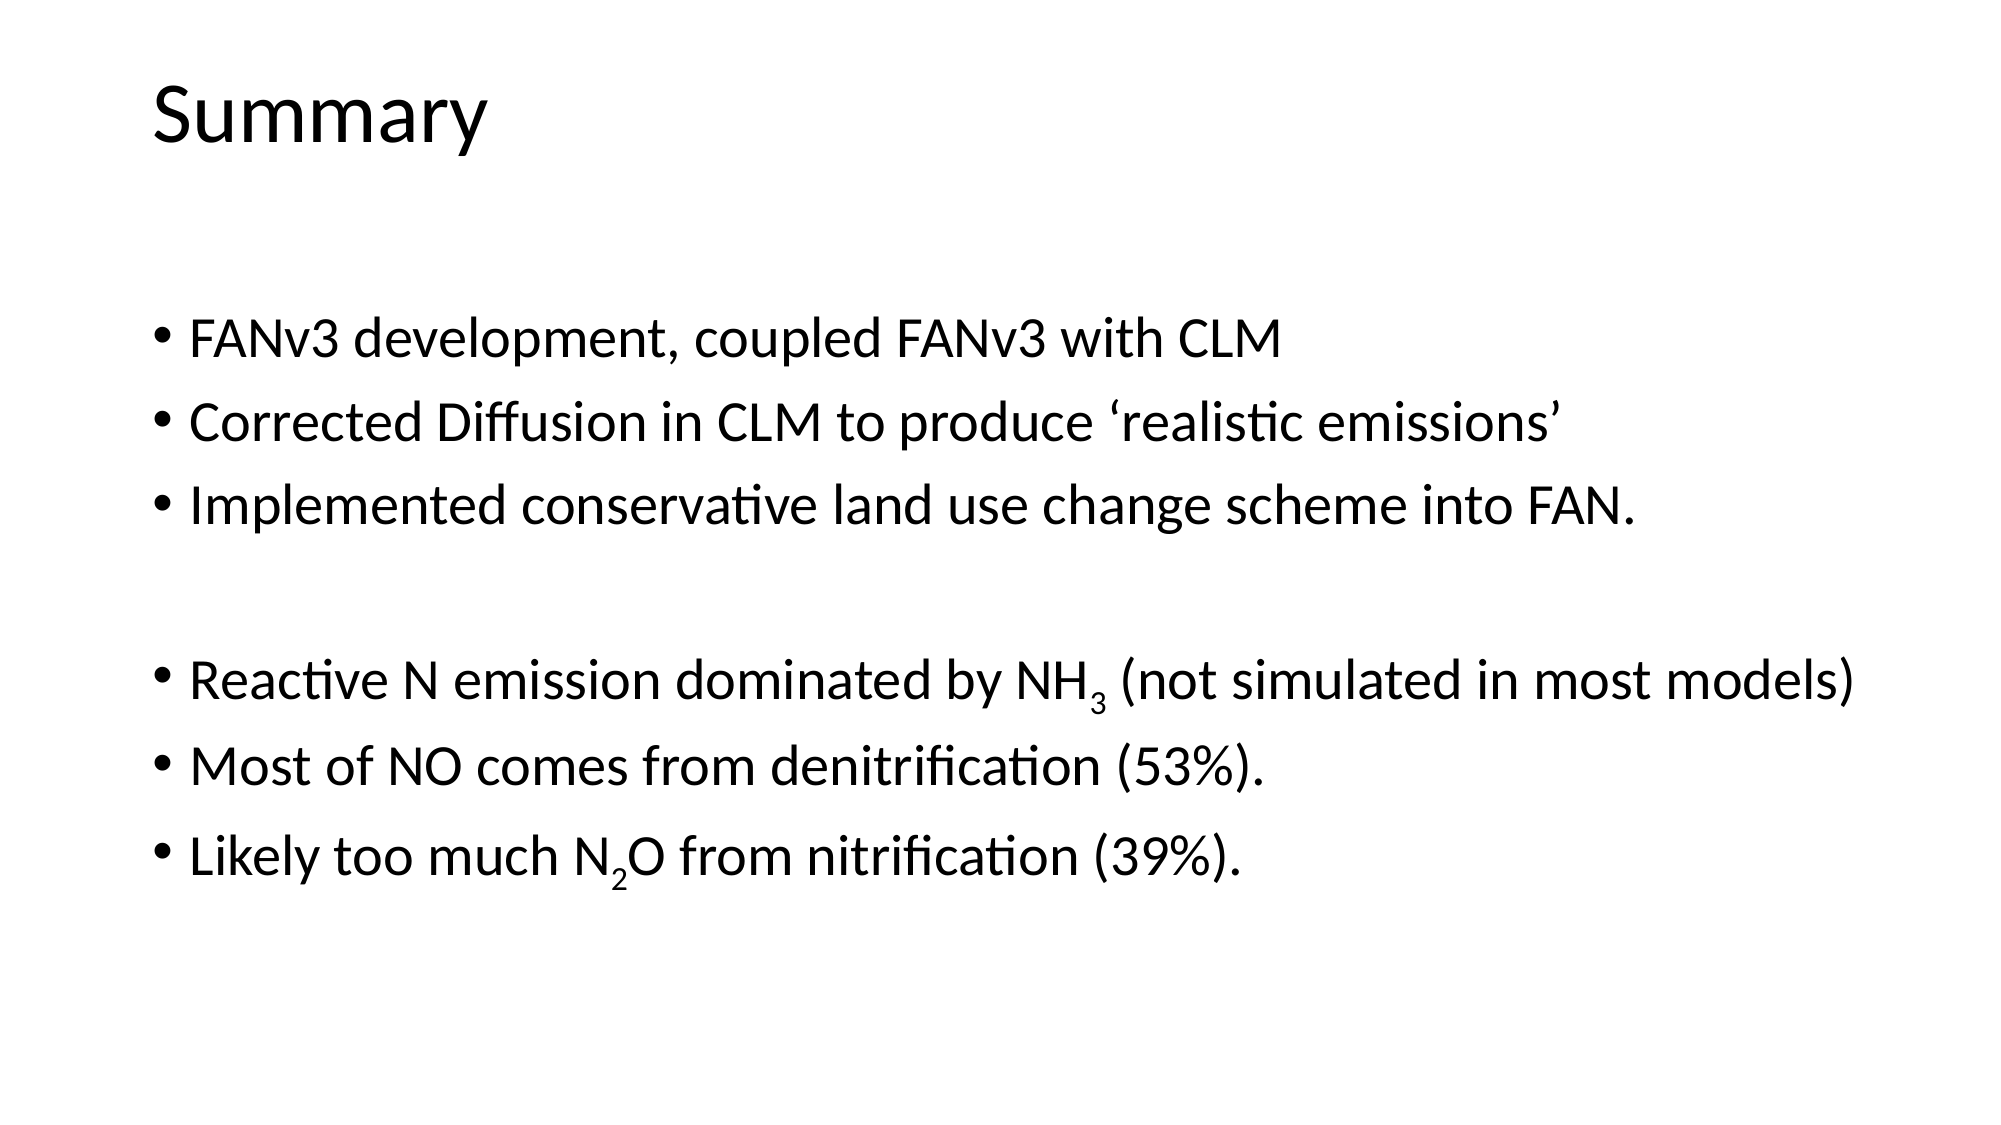

# Summary
FANv3 development, coupled FANv3 with CLM
Corrected Diffusion in CLM to produce ‘realistic emissions’
Implemented conservative land use change scheme into FAN.

Reactive N emission dominated by NH3 (not simulated in most models)
Most of NO comes from denitrification (53%).
Likely too much N2O from nitrification (39%).